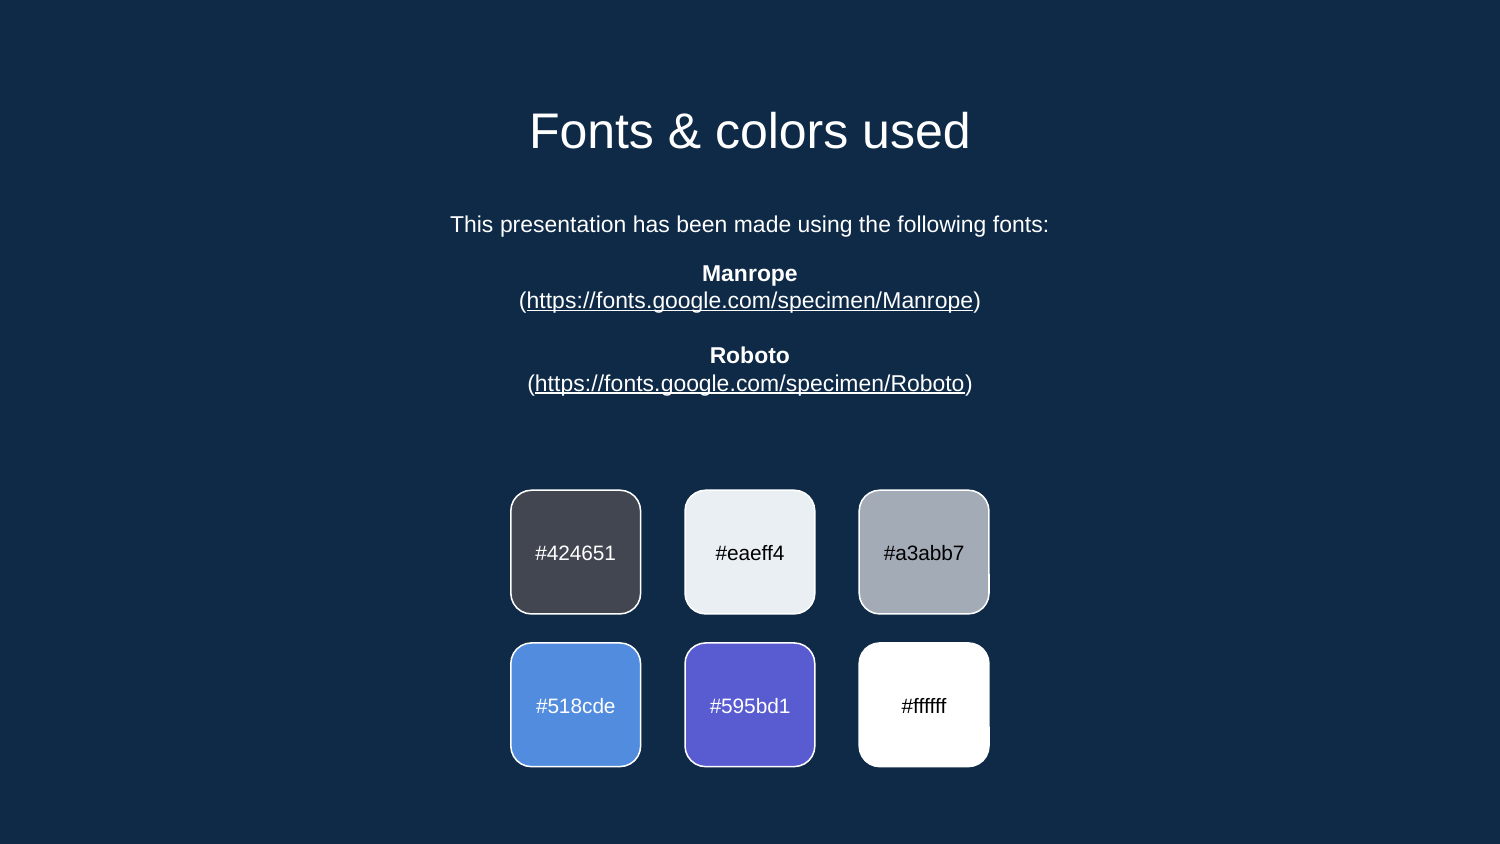

# Fonts & colors used
This presentation has been made using the following fonts:
Manrope
(https://fonts.google.com/specimen/Manrope)

Roboto
(https://fonts.google.com/specimen/Roboto)

#424651
#eaeff4
#a3abb7

#518cde
#595bd1
#ffffff